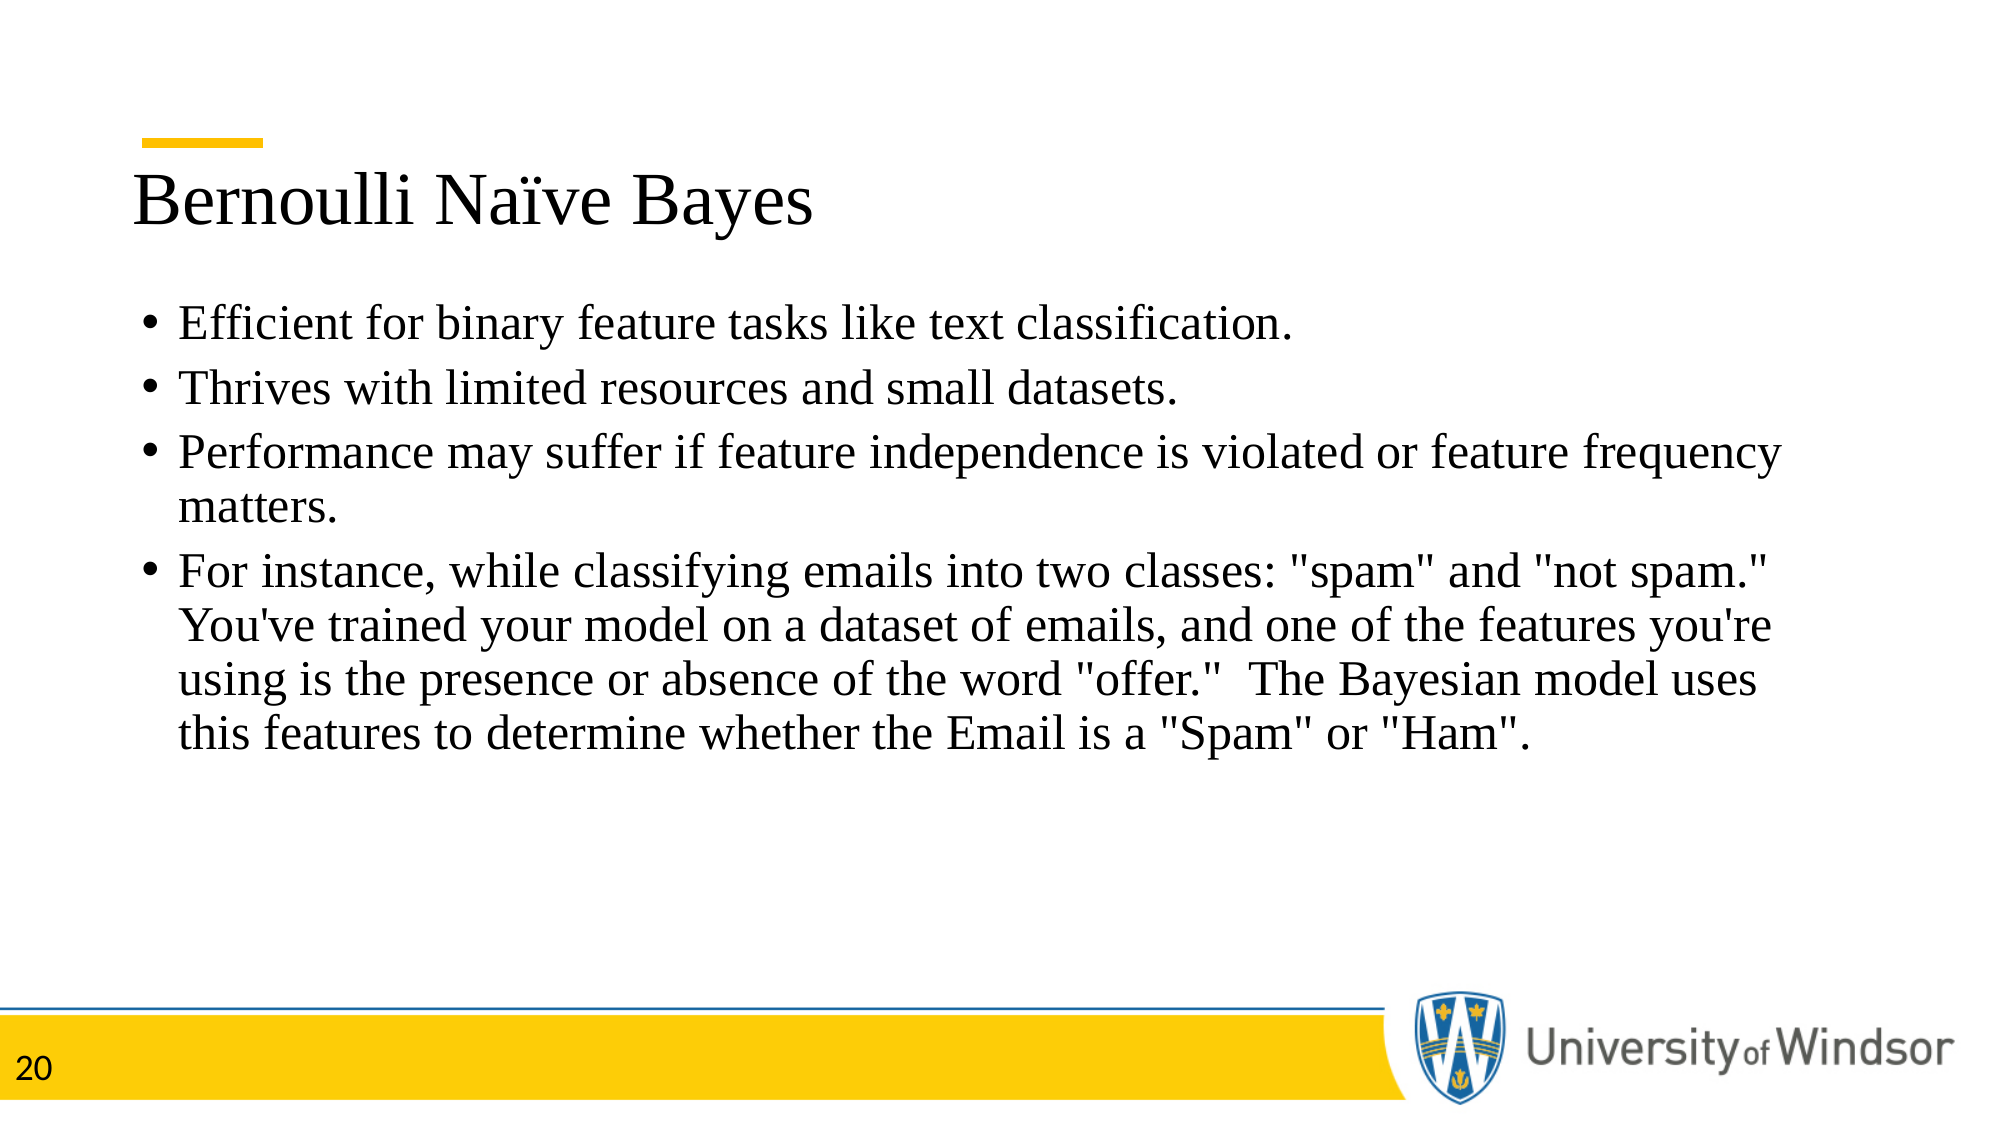

# Bernoulli Naïve Bayes

Efficient for binary feature tasks like text classification.
Thrives with limited resources and small datasets.
Performance may suffer if feature independence is violated or feature frequency matters.
For instance, while classifying emails into two classes: "spam" and "not spam." You've trained your model on a dataset of emails, and one of the features you're using is the presence or absence of the word "offer."  The Bayesian model uses this features to determine whether the Email is a "Spam" or "Ham".
20